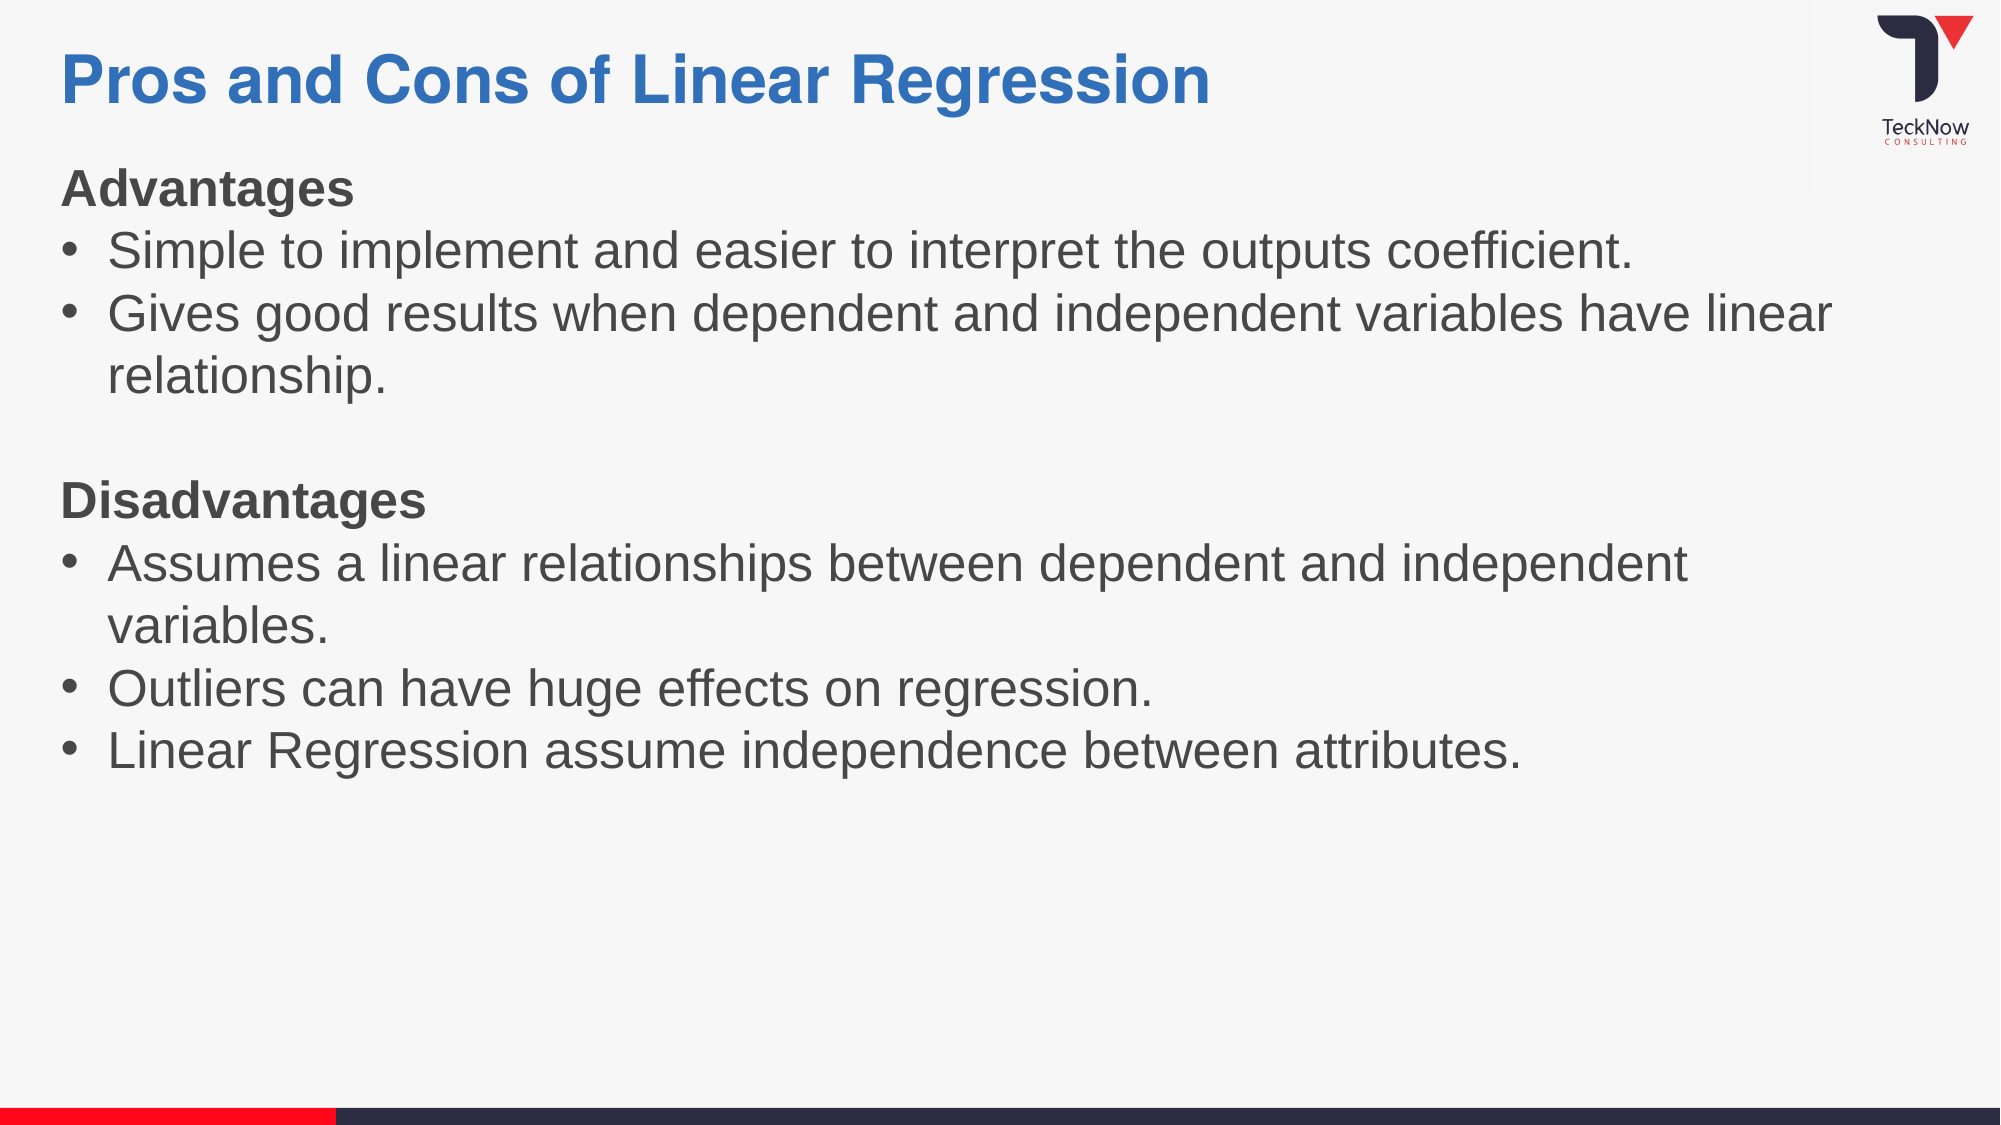

Pros and Cons of Linear Regression
Advantages
Simple to implement and easier to interpret the outputs coefficient.
Gives good results when dependent and independent variables have linear relationship.

Disadvantages
Assumes a linear relationships between dependent and independent variables.
Outliers can have huge effects on regression.
Linear Regression assume independence between attributes.